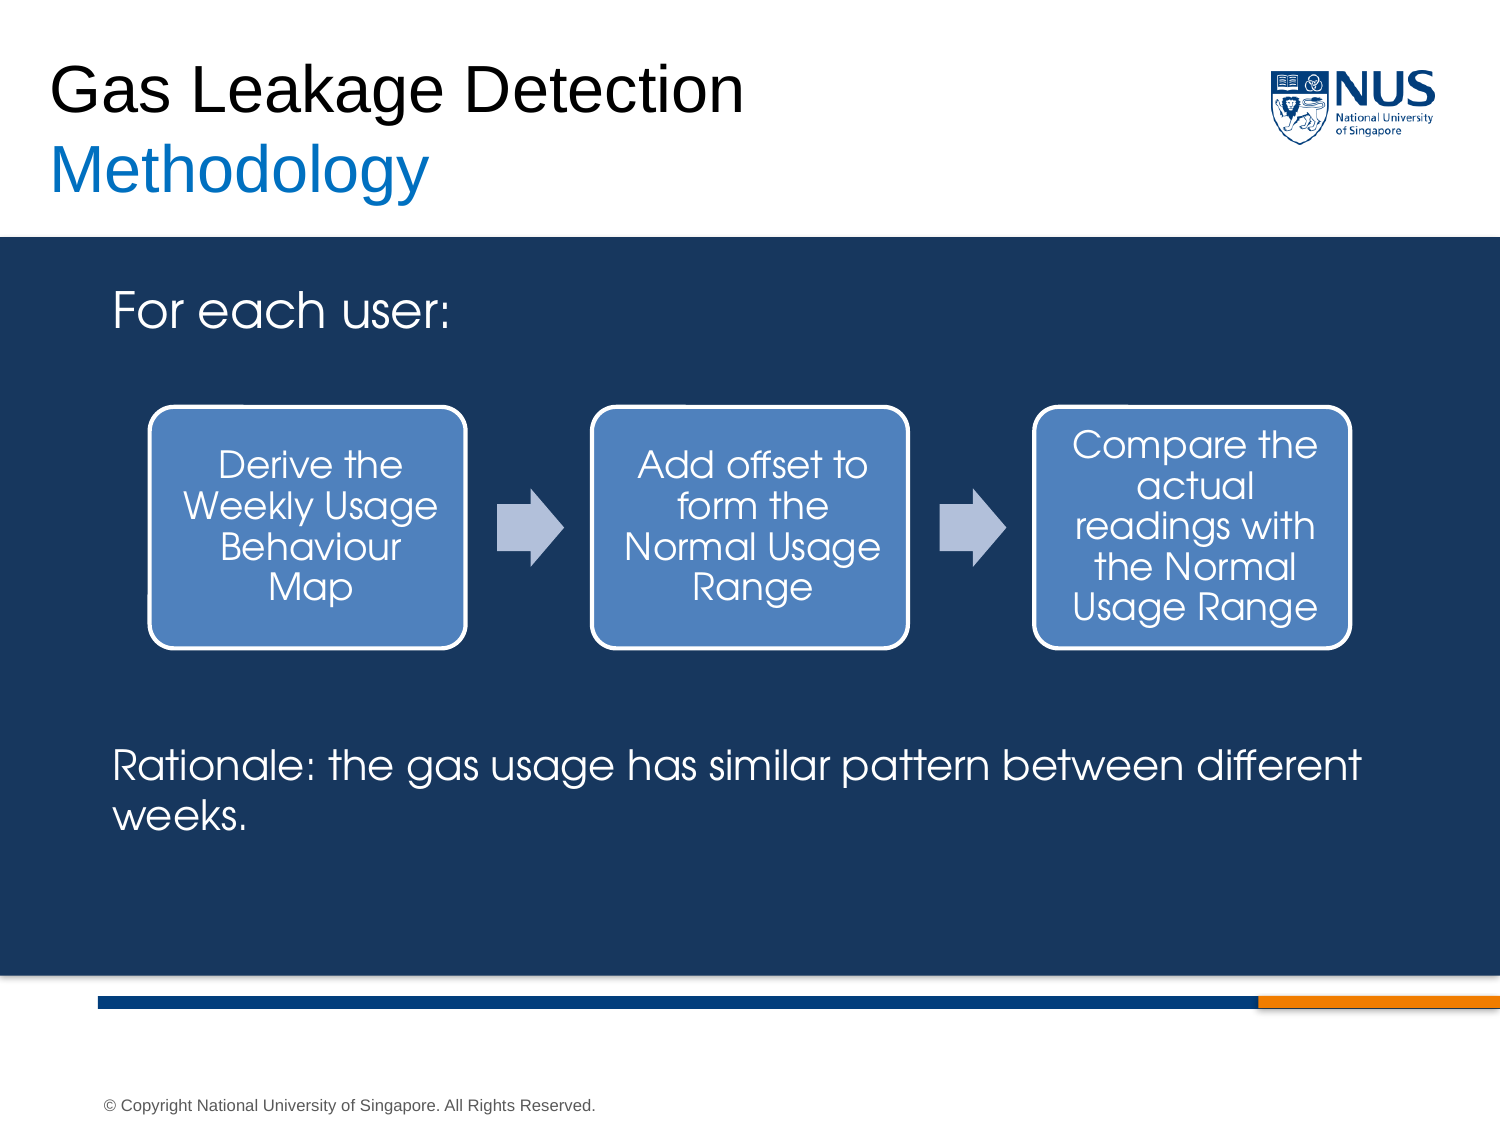

Gas Leakage Detection
Methodology

For each user:
Derive the Weekly Usage Behaviour Map

Add offset to form the Normal Usage Range

Compare the actual readings with the Normal Usage Range
Rationale: the gas usage has similar pattern between different weeks.